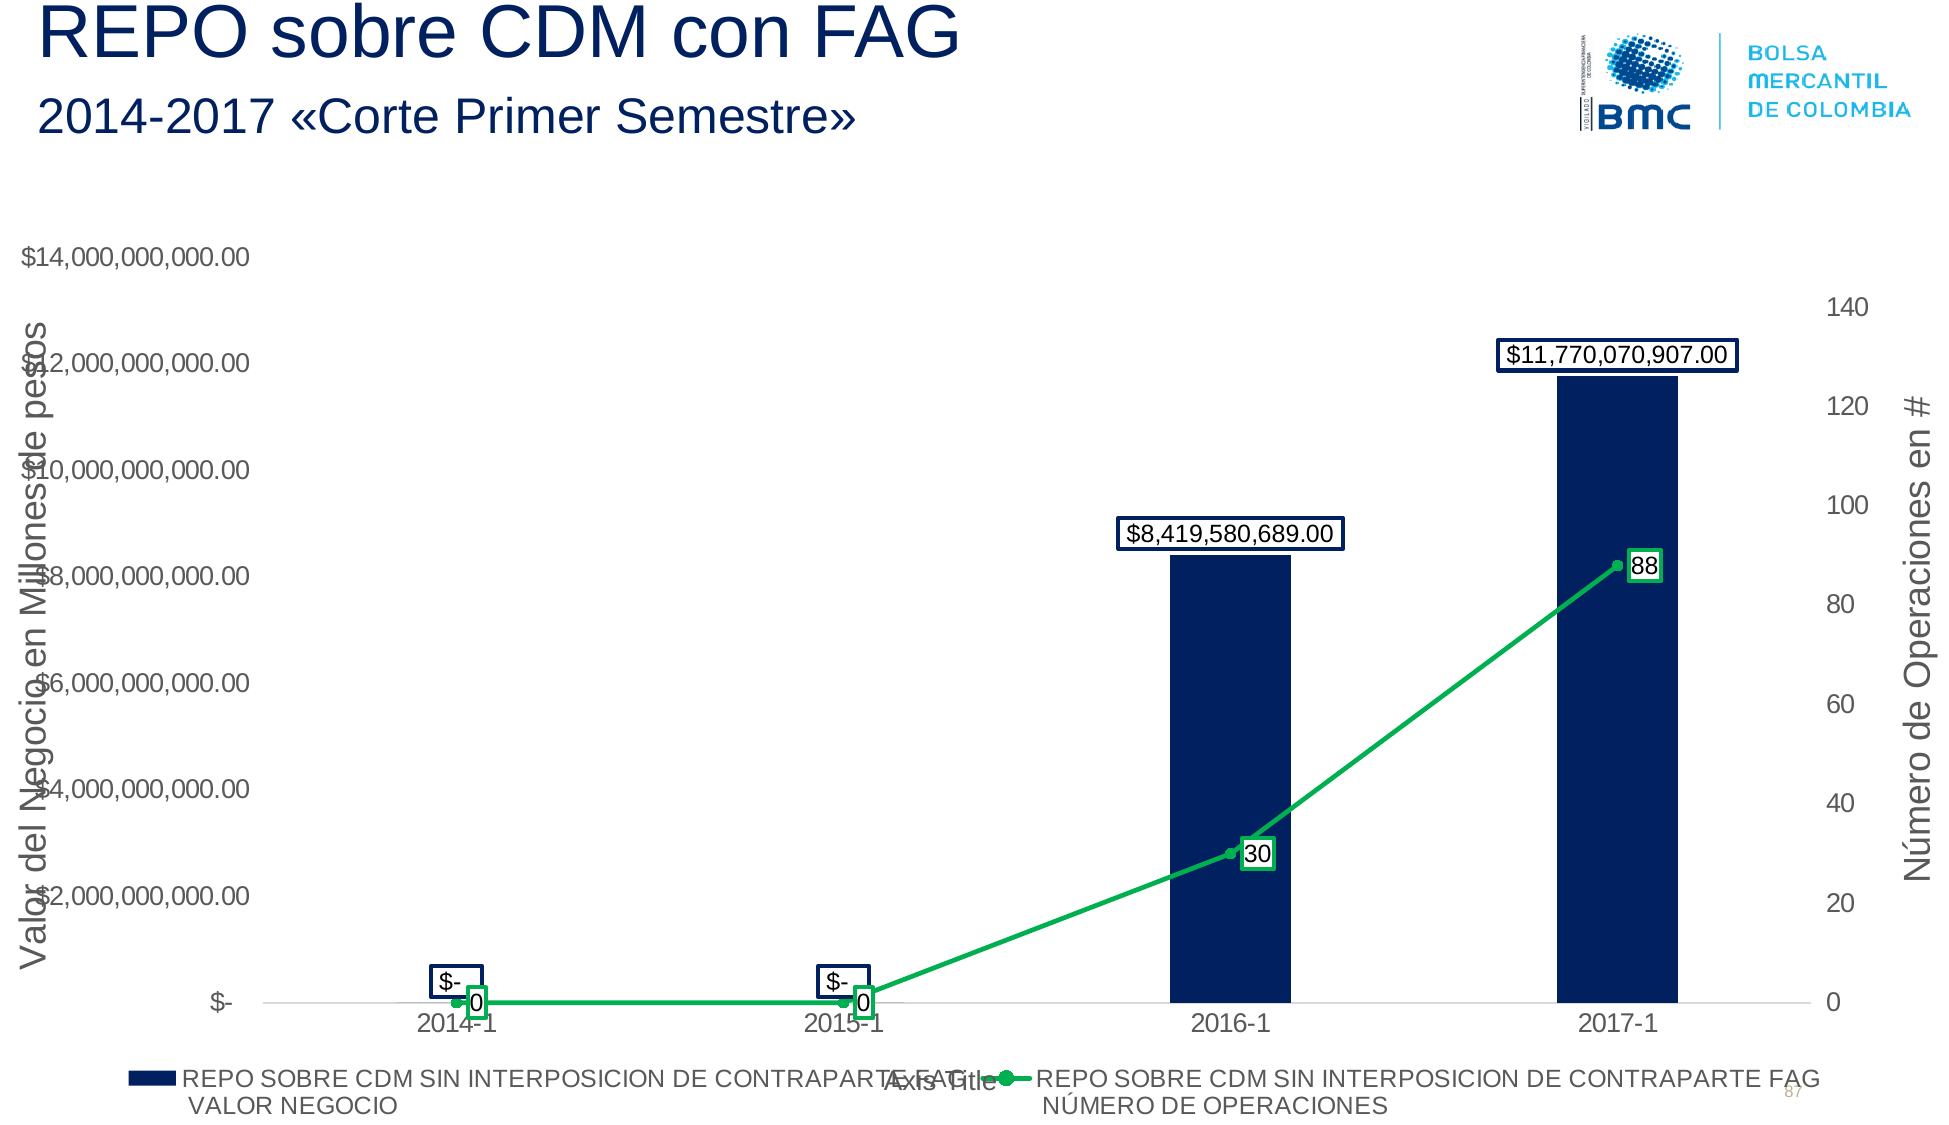

REPO sobre CDM con FAG
2014-2017 «Corte Primer Semestre»

### Chart

| Category | REPO SOBRE CDM SIN INTERPOSICION DE CONTRAPARTE FAG
 VALOR NEGOCIO | REPO SOBRE CDM SIN INTERPOSICION DE CONTRAPARTE FAG
 NÚMERO DE OPERACIONES |
|---|---|---|
| 2014-1 | None | None |
| 2015-1 | None | None |
| 2016-1 | 8419580689.0 | 30.0 |
| 2017-1 | 11770070907.0 | 88.0 |